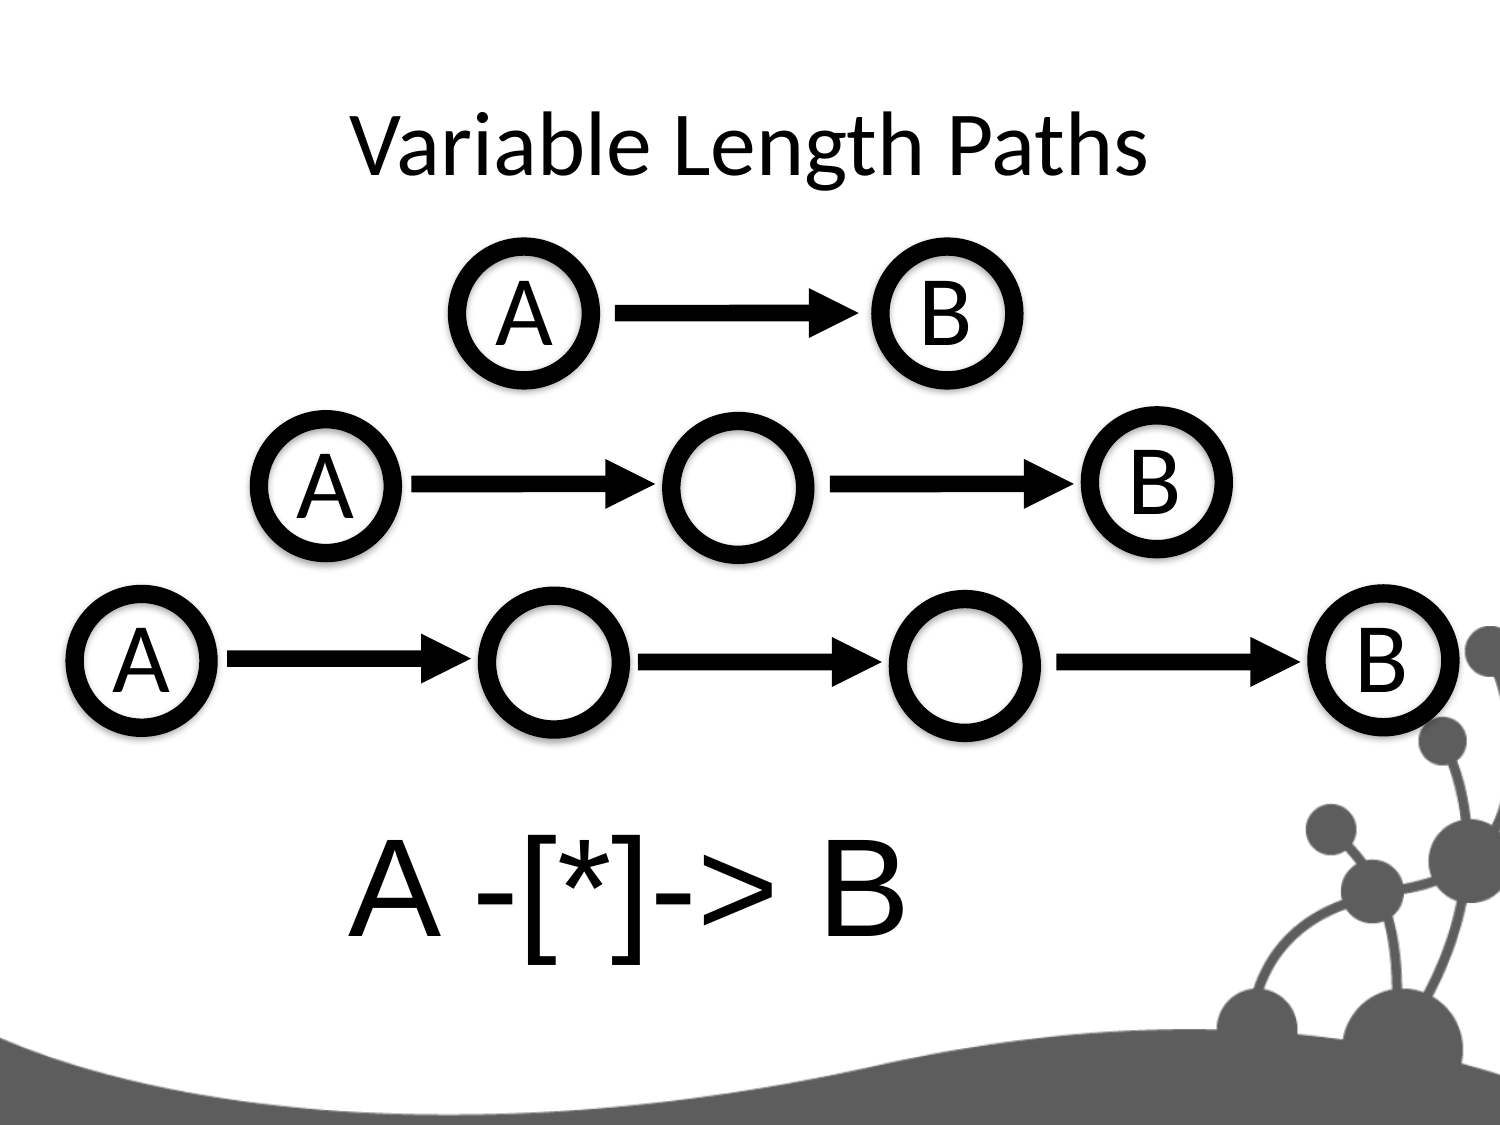

# Variable Length Paths

A

B

B

A

B

A

A -[*]-> B